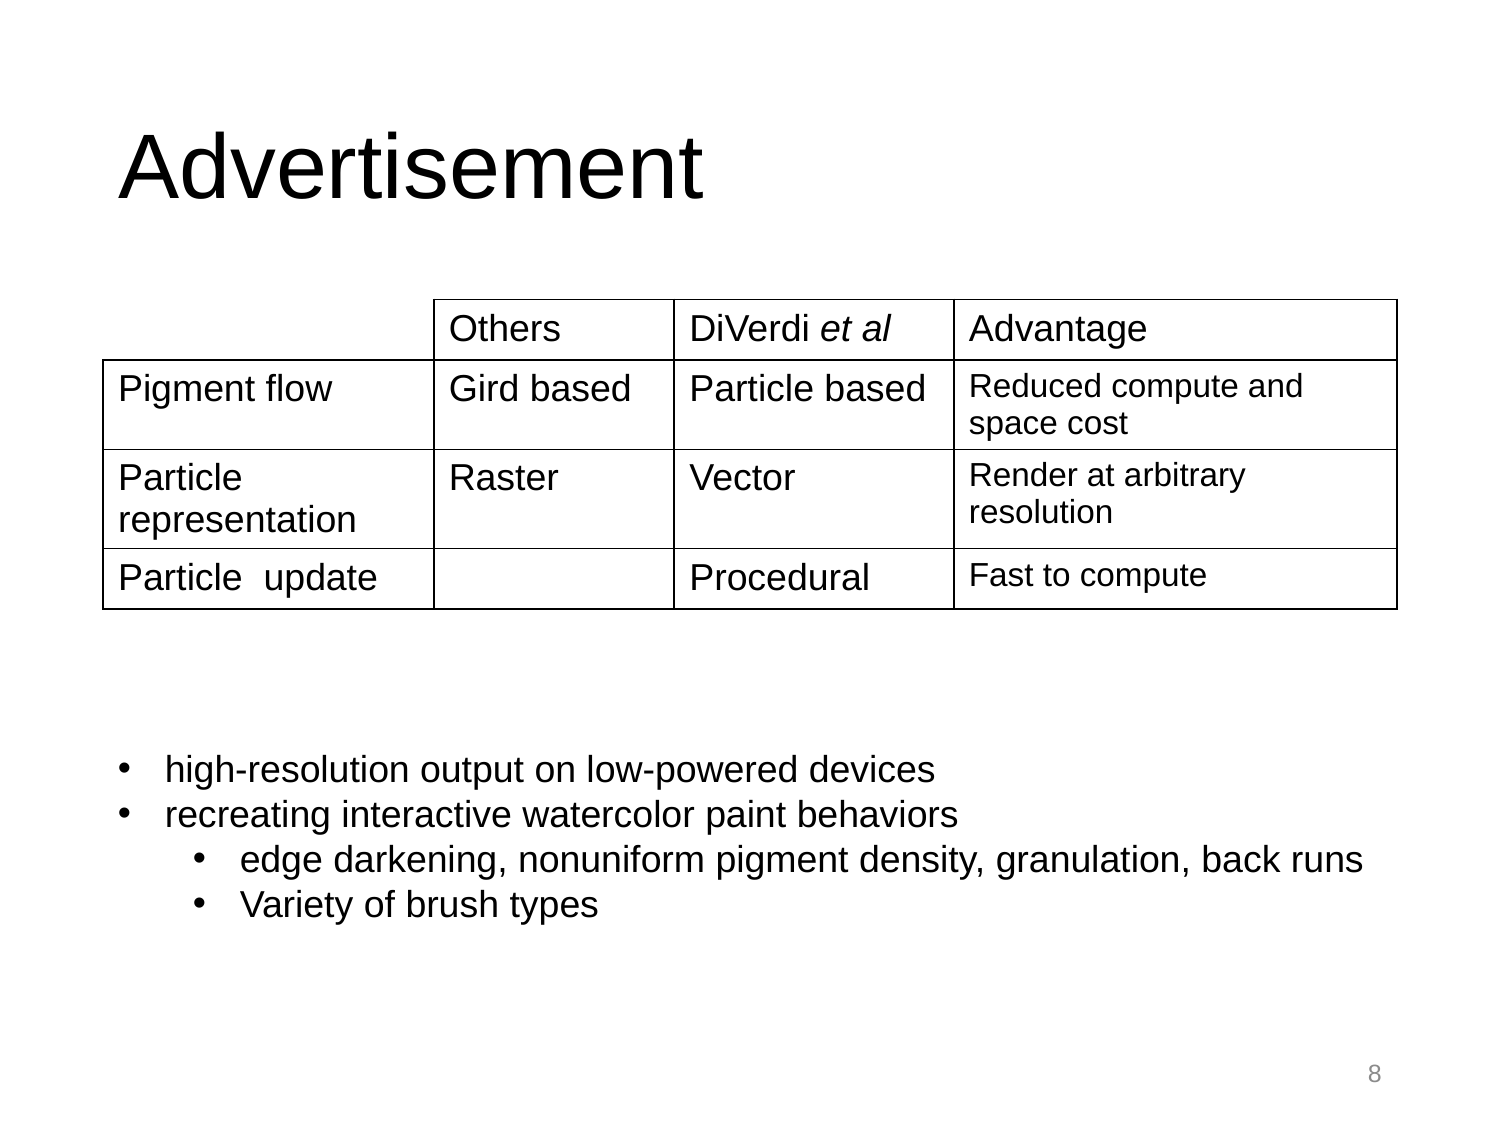

# Advertisement
|  | Others | DiVerdi et al | Advantage |
| --- | --- | --- | --- |
| Pigment flow | Gird based | Particle based | Reduced compute and space cost |
| Particle representation | Raster | Vector | Render at arbitrary resolution |
| Particle update |  | Procedural | Fast to compute |
high-resolution output on low-powered devices
recreating interactive watercolor paint behaviors
edge darkening, nonuniform pigment density, granulation, back runs
Variety of brush types

8